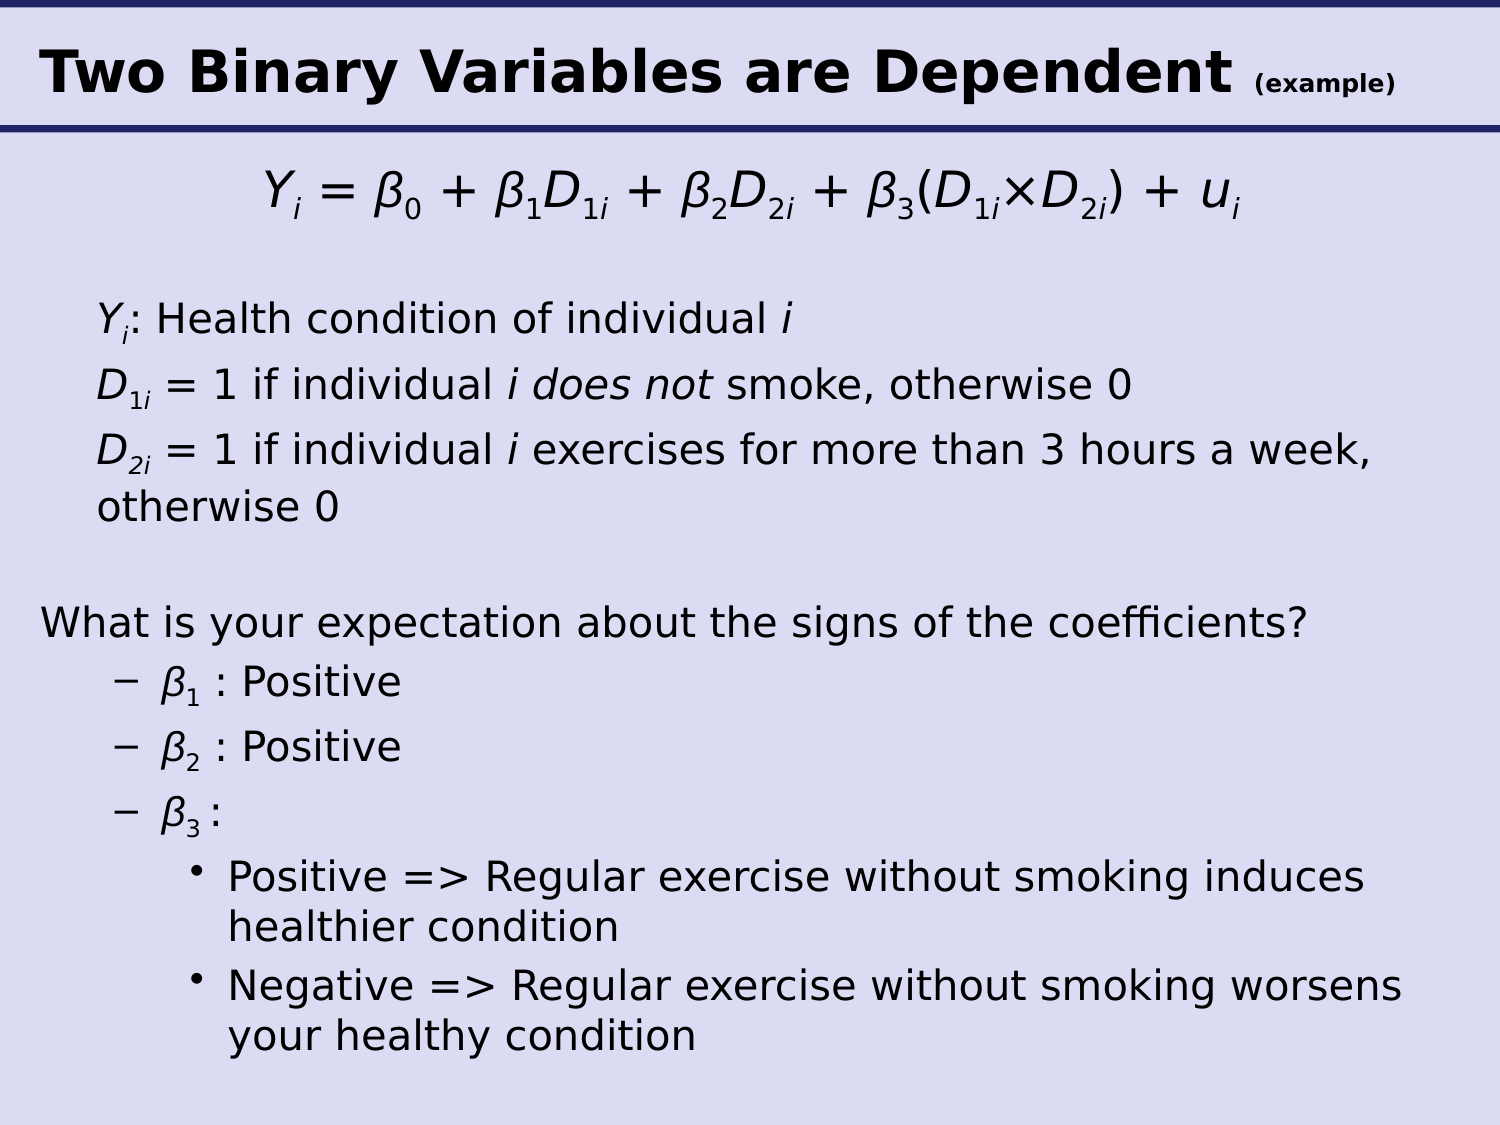

# Two Binary Variables are Dependent (example)
Yi = β0 + β1D1i + β2D2i + β3(D1i×D2i) + ui

	Yi: Health condition of individual i
	D1i = 1 if individual i does not smoke, otherwise 0
	D2i = 1 if individual i exercises for more than 3 hours a week, otherwise 0

What is your expectation about the signs of the coefficients?
β1 : Positive
β2 : Positive
β3 :
Positive => Regular exercise without smoking induces healthier condition
Negative => Regular exercise without smoking worsens your healthy condition